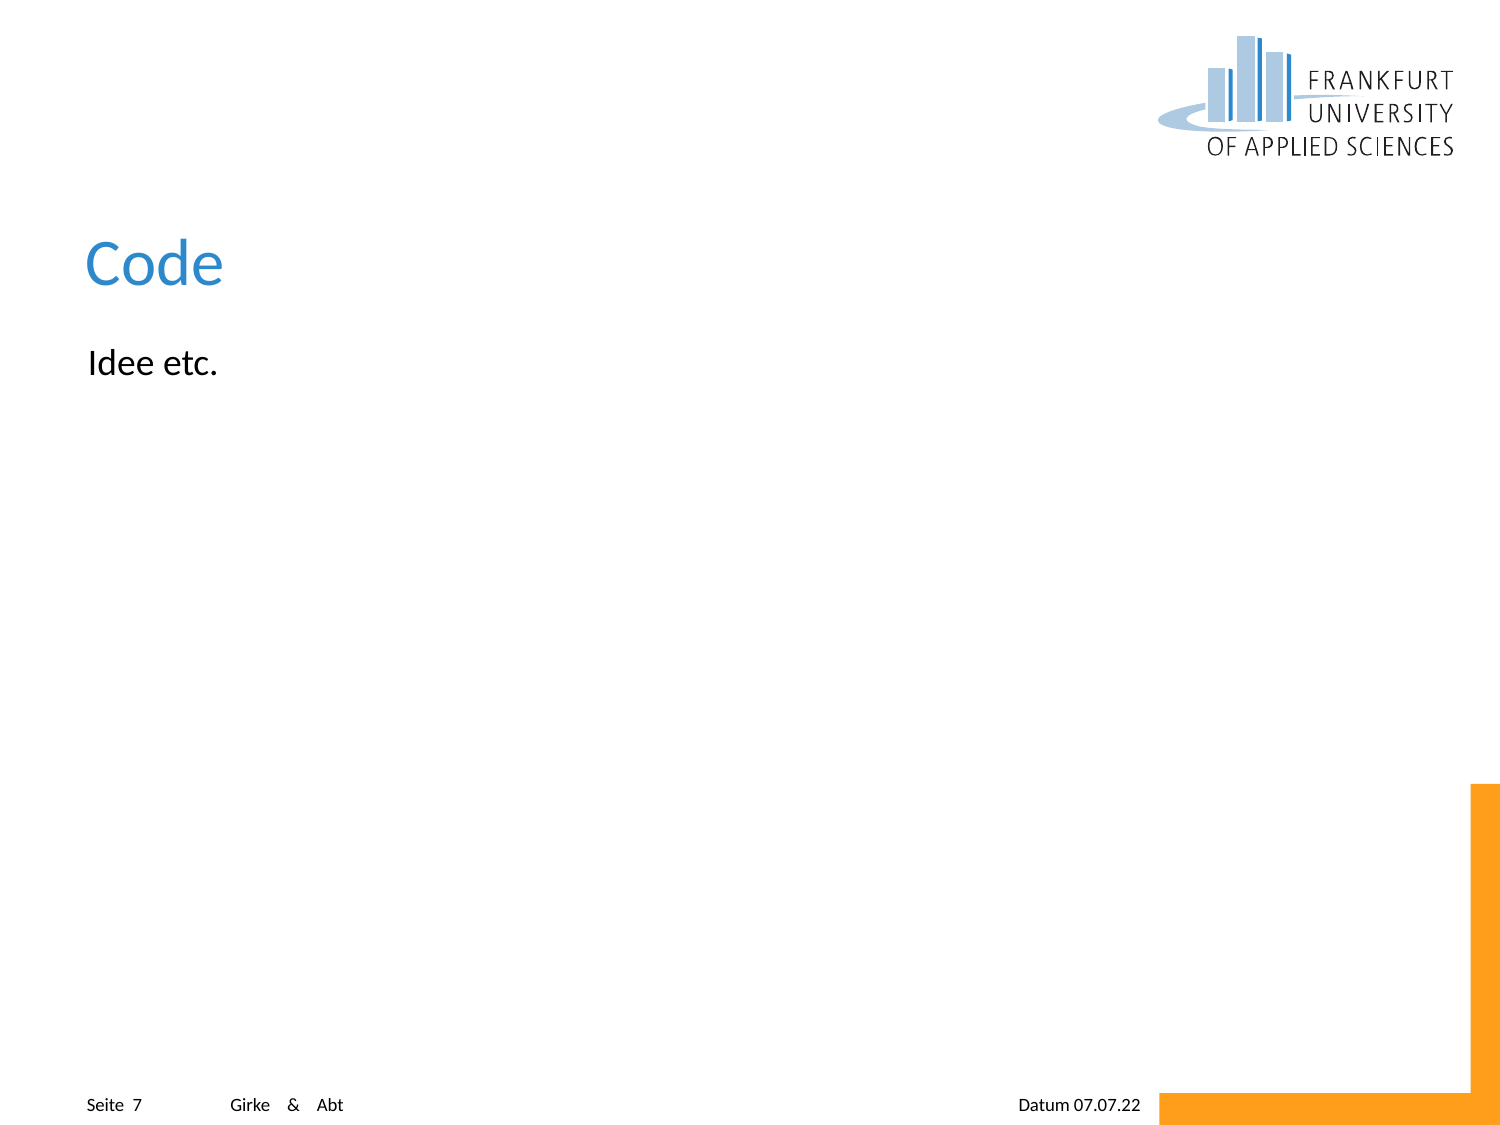

# Code
Idee etc.
Seite  7
Girke    &    Abt
Datum 07.07.22